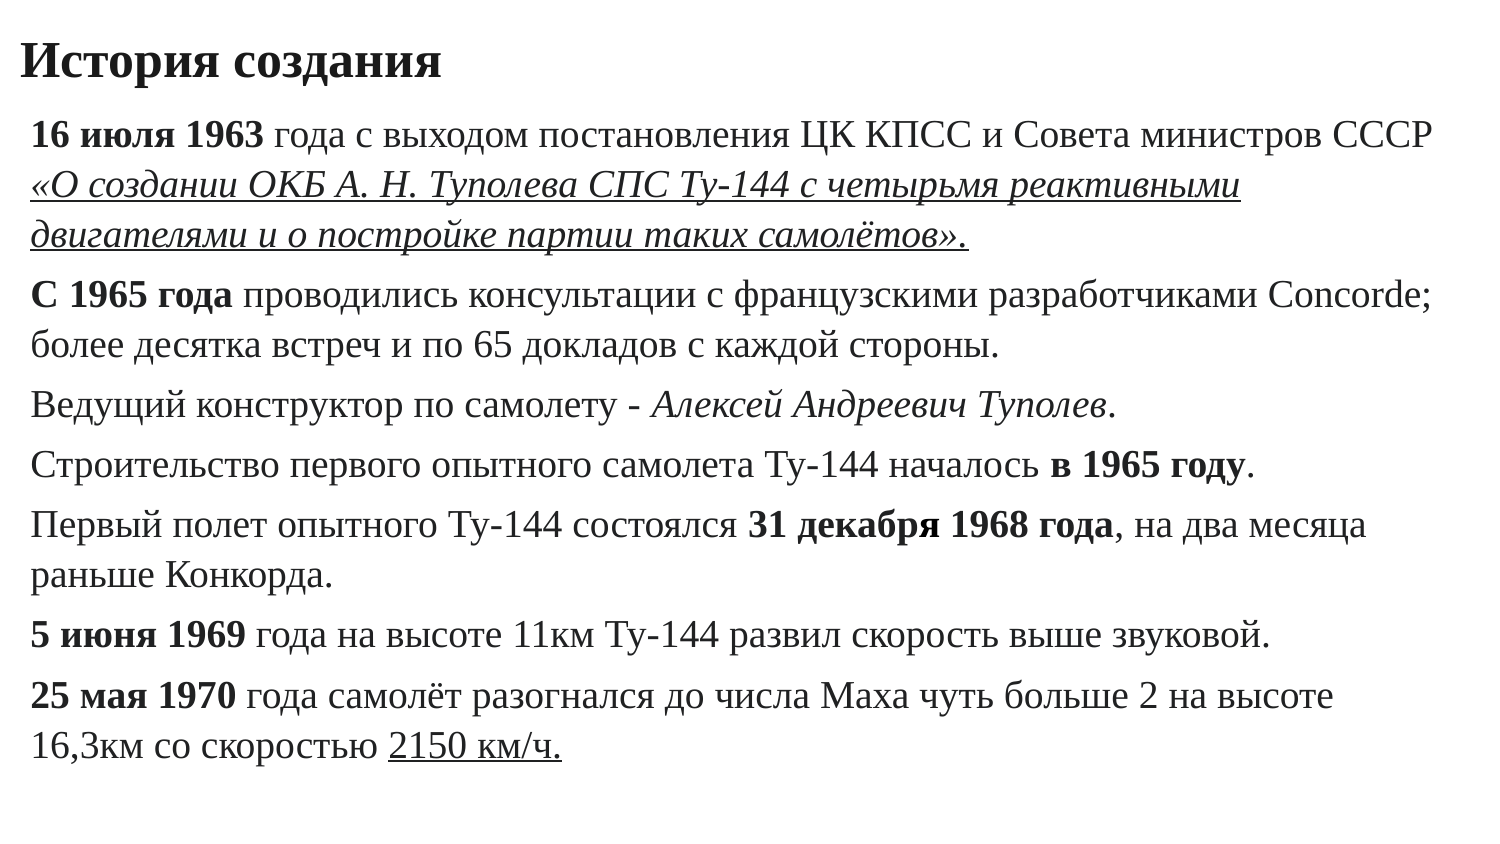

История создания
16 июля 1963 года с выходом постановления ЦК КПСС и Совета министров СССР «О создании ОКБ А. Н. Туполева СПС Ту-144 с четырьмя реактивными двигателями и о постройке партии таких самолётов».
С 1965 года проводились консультации с французскими разработчиками Concorde; более десятка встреч и по 65 докладов с каждой стороны.
Ведущий конструктор по самолету - Алексей Андреевич Туполев.
Строительство первого опытного самолета Ту-144 началось в 1965 году.
Первый полет опытного Ту-144 состоялся 31 декабря 1968 года, на два месяца раньше Конкорда.
5 июня 1969 года на высоте 11км Ту-144 развил скорость выше звуковой.
25 мая 1970 года самолёт разогнался до числа Маха чуть больше 2 на высоте 16,3км со скоростью 2150 км/ч.